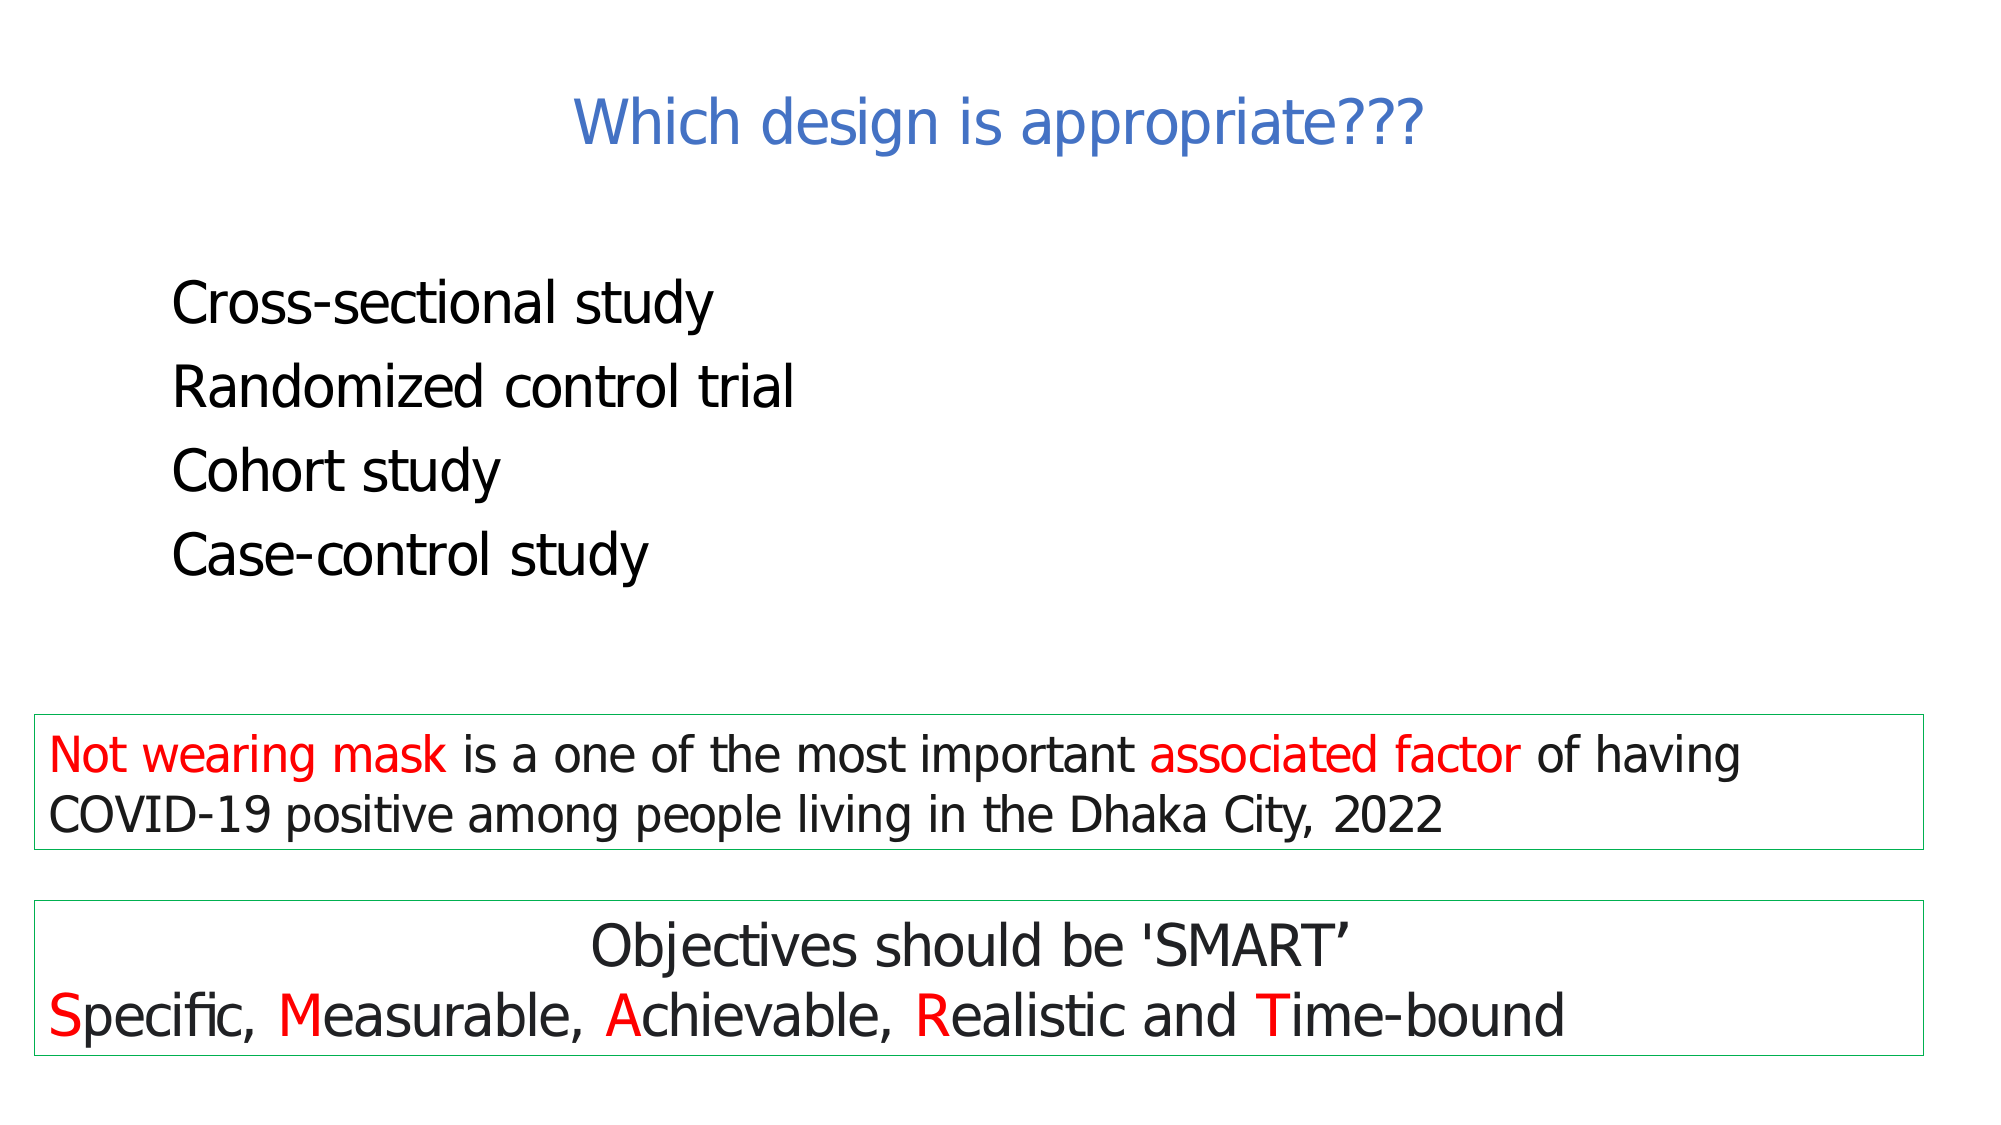

Which design is appropriate???
Cross-sectional study
Randomized control trial
Cohort study
Case-control study

Not wearing mask is a one of the most important associated factor of having COVID-19 positive among people living in the Dhaka City, 2022
Objectives should be 'SMART’
Specific, Measurable, Achievable, Realistic and Time-bound